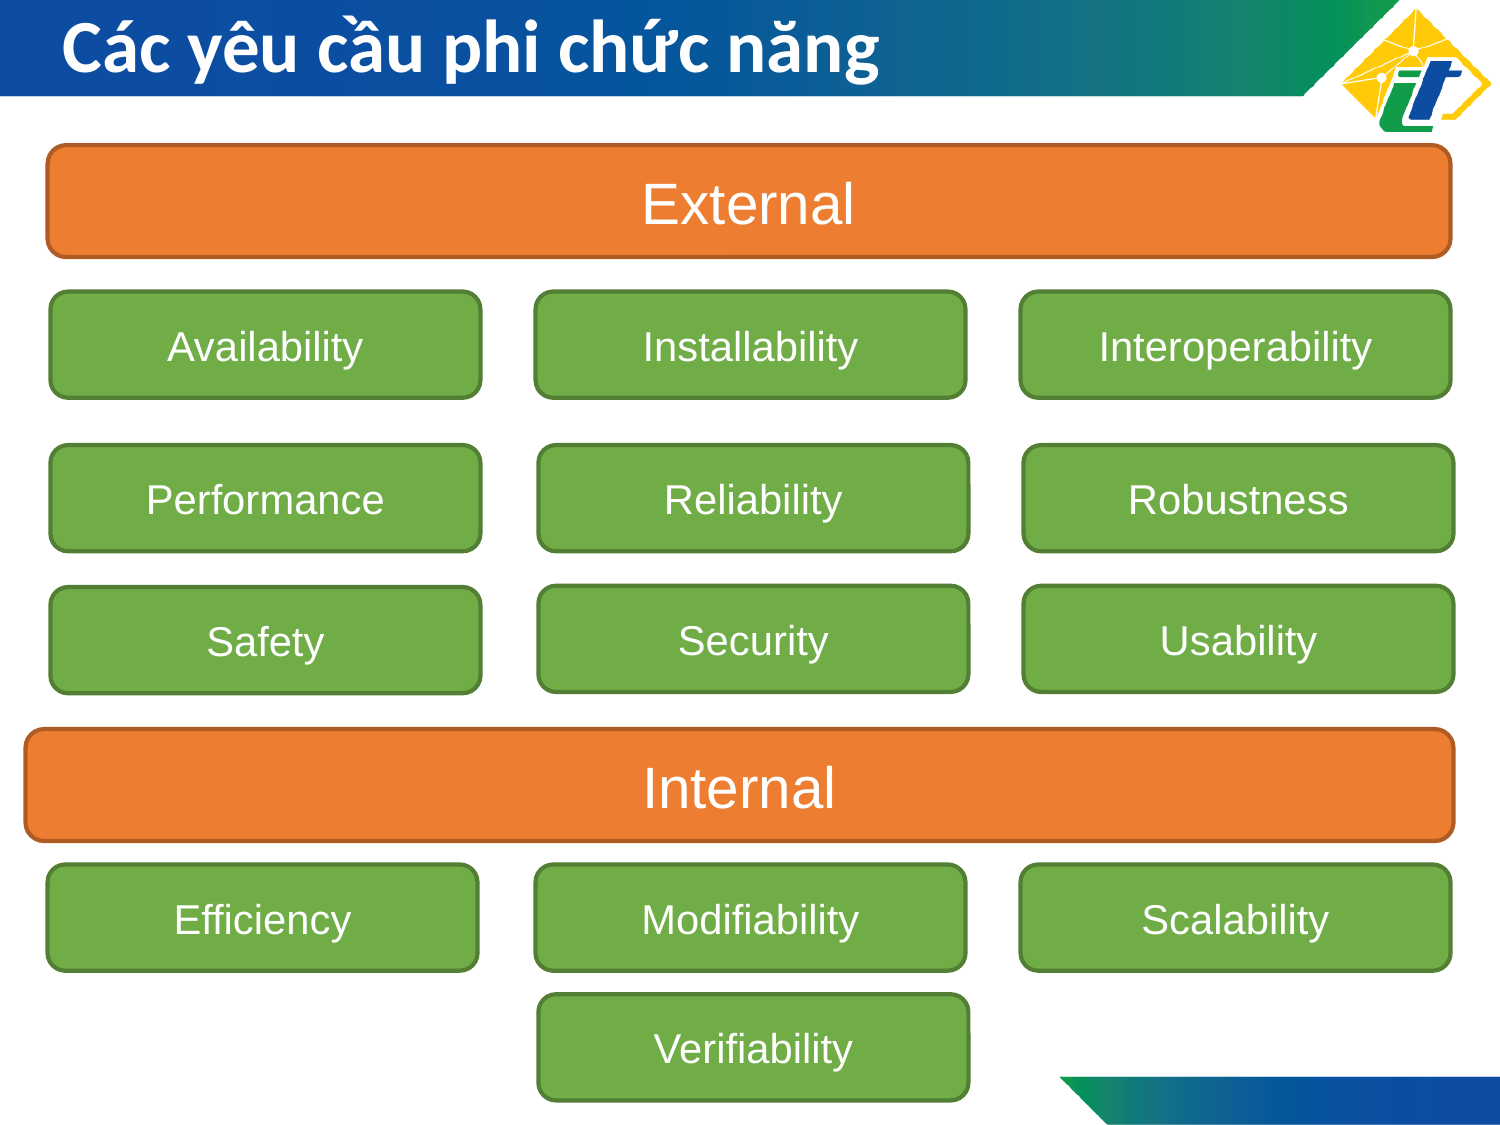

# Các yêu cầu phi chức năng

External
Availability
Installability
Interoperability
Performance
Reliability
Robustness
Security
Usability
Safety
Internal
Efficiency
Modifiability
Scalability
Verifiability